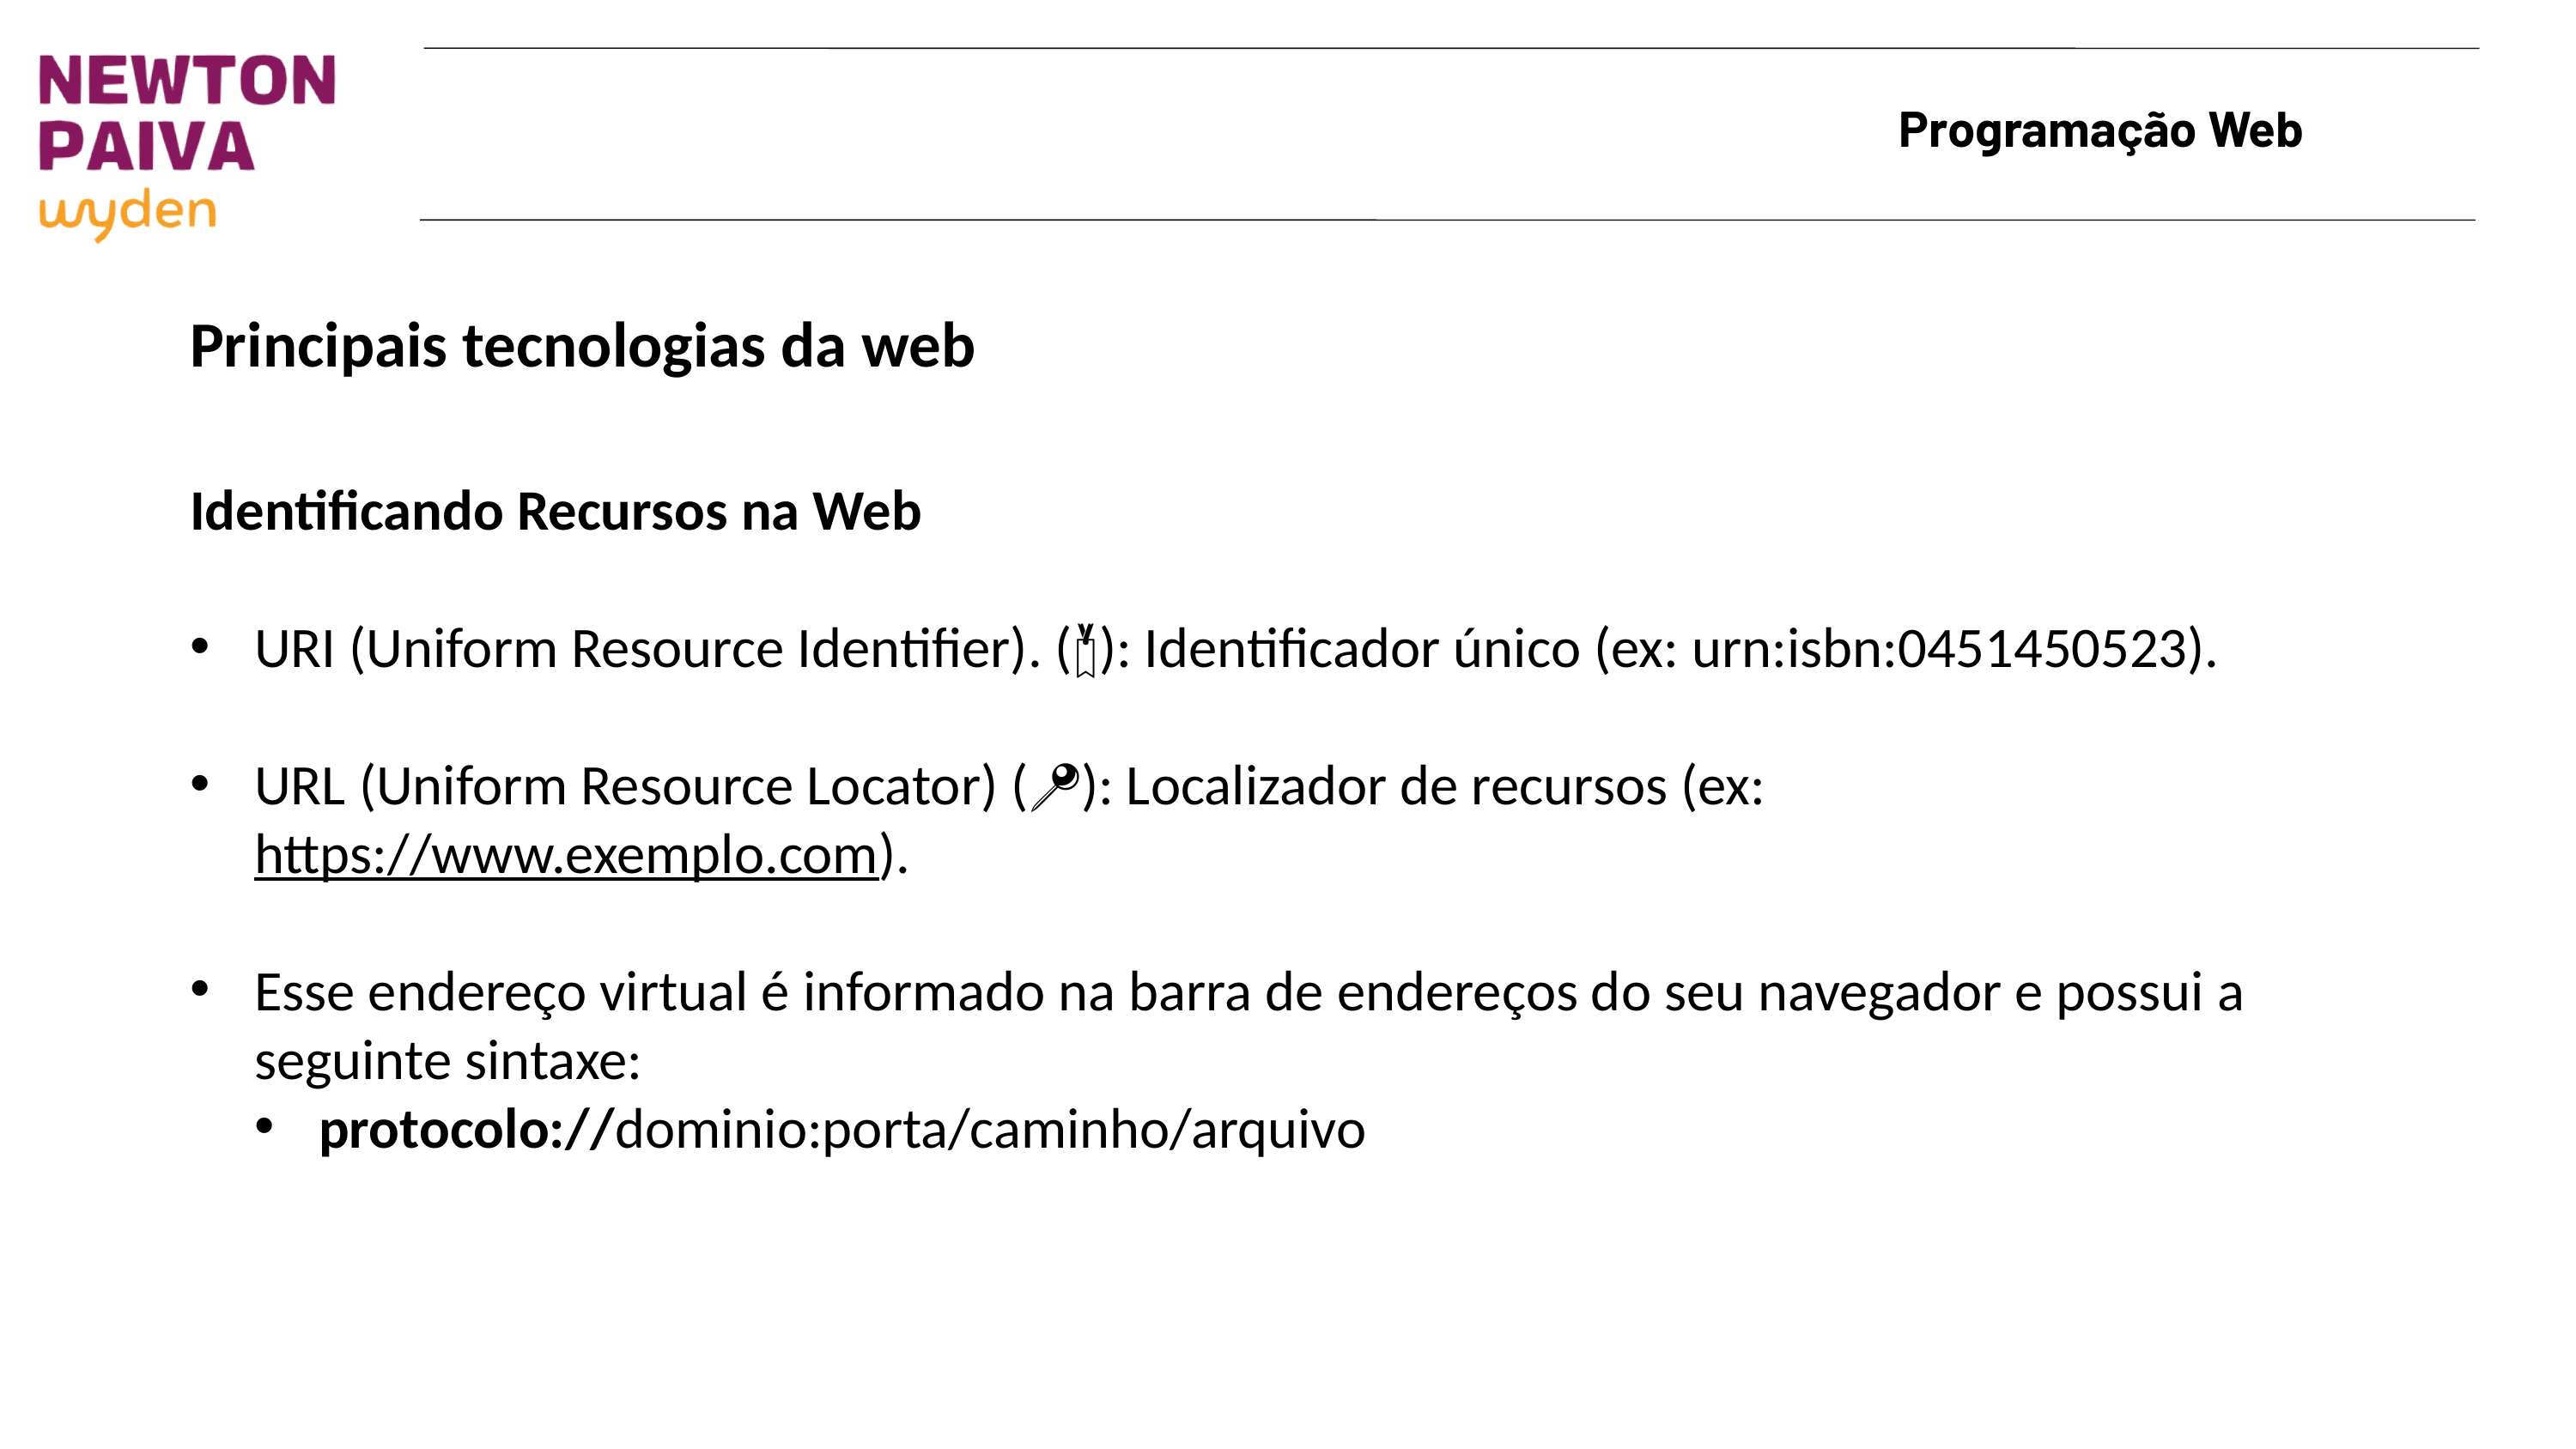

# Principais tecnologias da web
Identificando Recursos na Web

URI (Uniform Resource Identifier). (🔖): Identificador único (ex: urn:isbn:0451450523).

URL (Uniform Resource Locator) (📍): Localizador de recursos (ex: https://www.exemplo.com).

Esse endereço virtual é informado na barra de endereços do seu navegador e possui a seguinte sintaxe:
protocolo://dominio:porta/caminho/arquivo